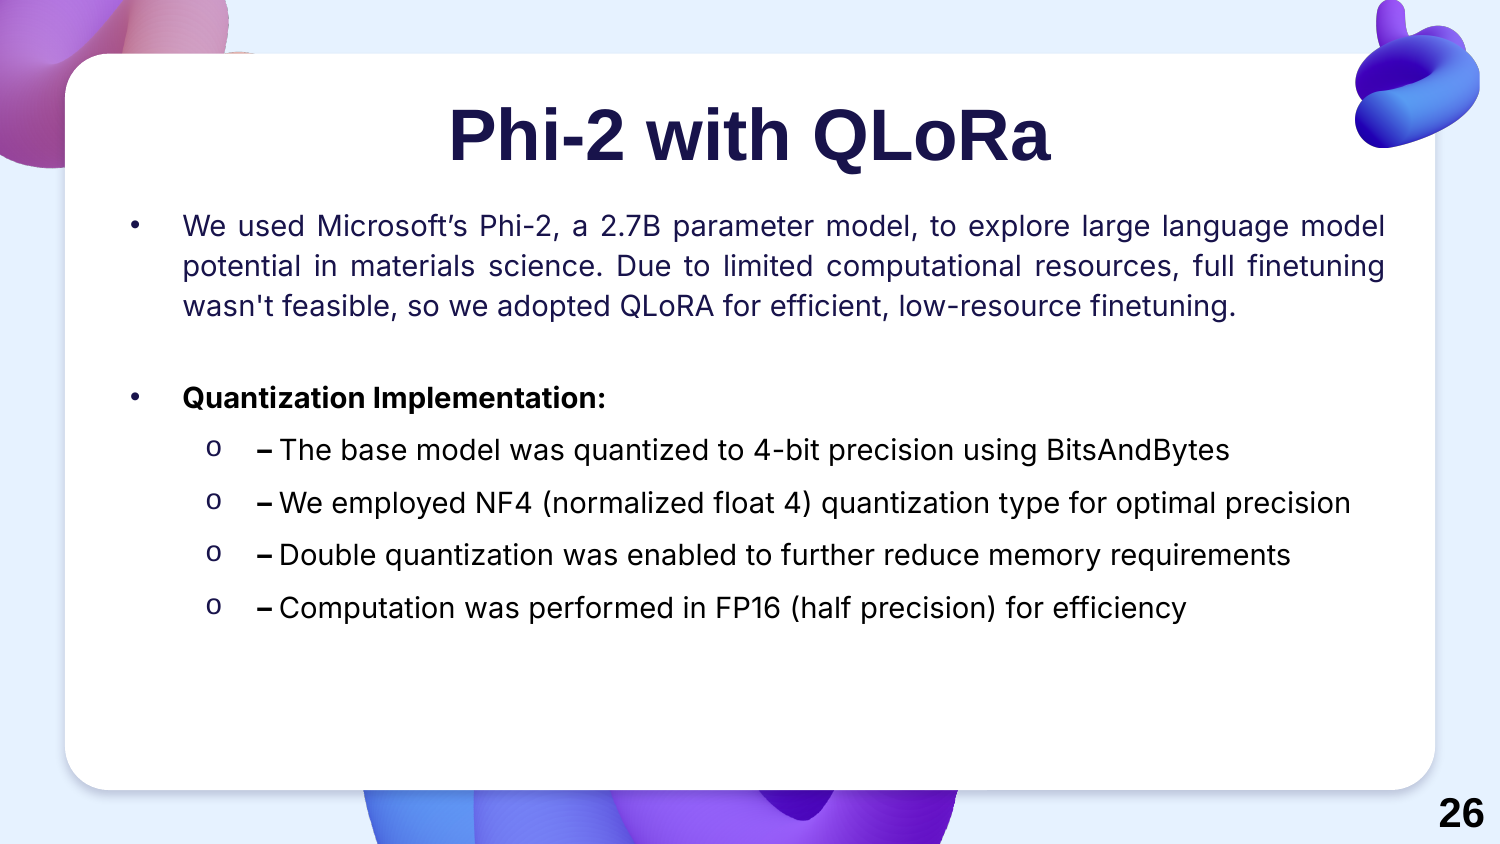

# Phi-2 with QLoRa
We used Microsoft’s Phi-2, a 2.7B parameter model, to explore large language model potential in materials science. Due to limited computational resources, full finetuning wasn't feasible, so we adopted QLoRA for efficient, low-resource finetuning.

Quantization Implementation:
– The base model was quantized to 4-bit precision using BitsAndBytes
– We employed NF4 (normalized float 4) quantization type for optimal precision
– Double quantization was enabled to further reduce memory requirements
– Computation was performed in FP16 (half precision) for efficiency

26